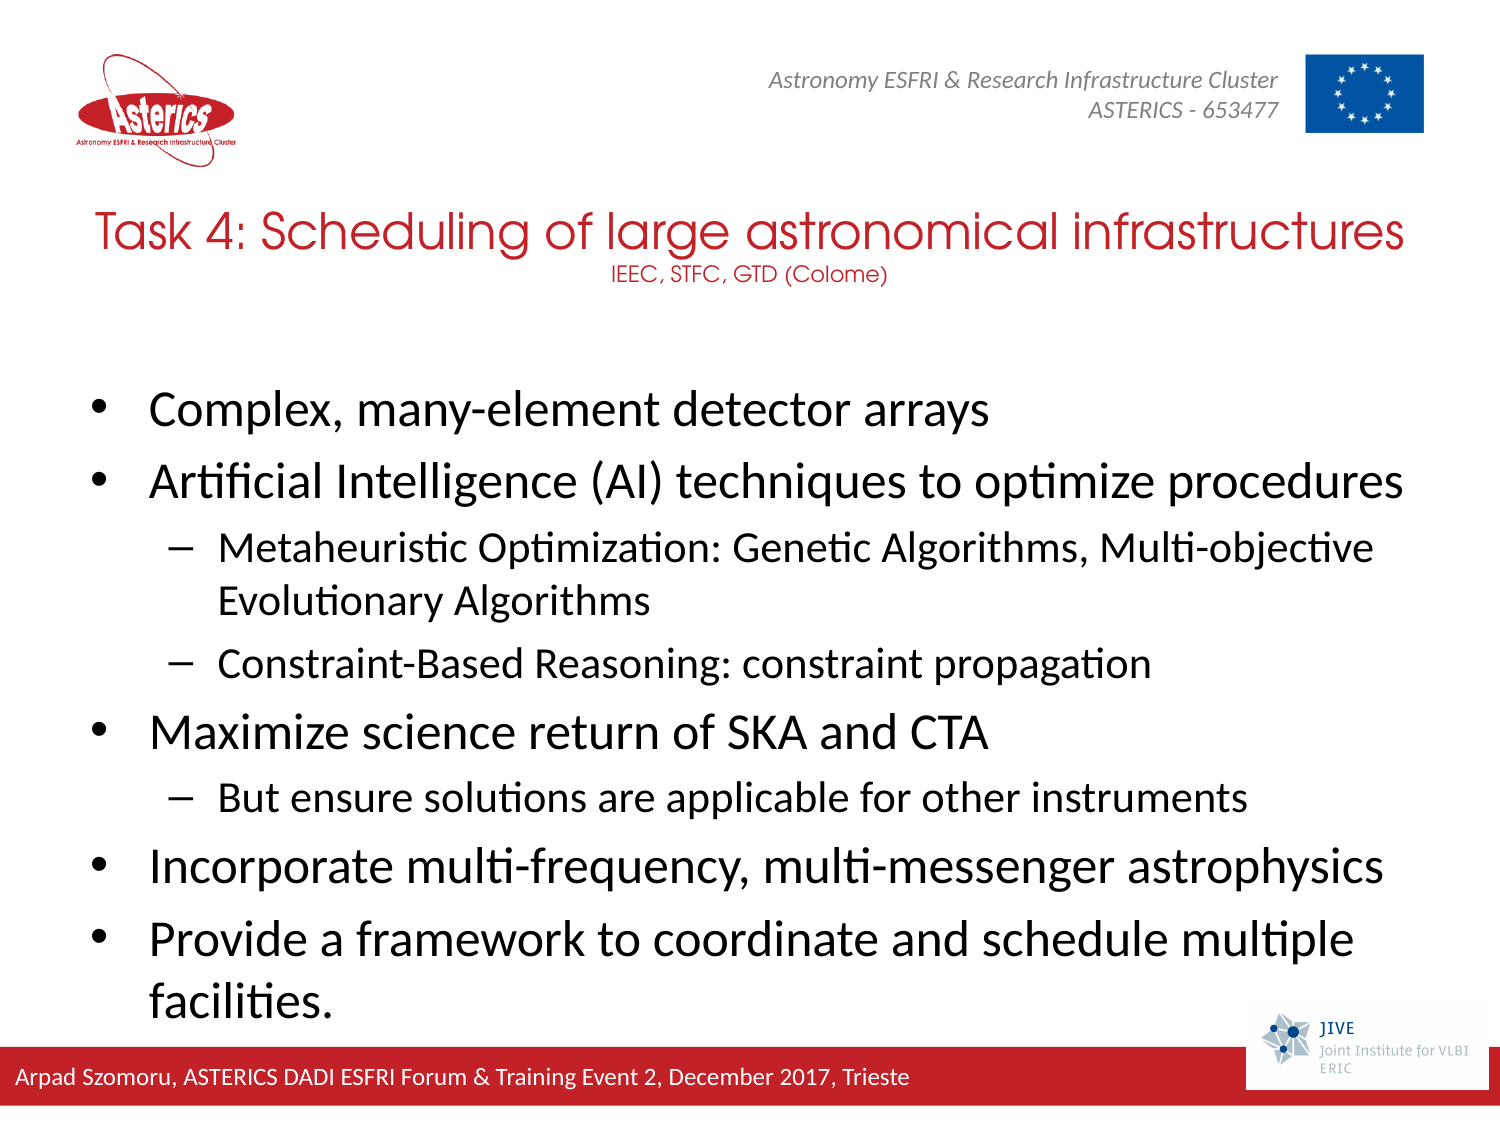

# Task 4: Scheduling of large astronomical infrastructures IEEC, STFC, GTD (Colome)
Complex, many-element detector arrays
Artificial Intelligence (AI) techniques to optimize procedures
Metaheuristic Optimization: Genetic Algorithms, Multi-objective Evolutionary Algorithms
Constraint-Based Reasoning: constraint propagation
Maximize science return of SKA and CTA
But ensure solutions are applicable for other instruments
Incorporate multi-frequency, multi-messenger astrophysics
Provide a framework to coordinate and schedule multiple facilities.
Arpad Szomoru, ASTERICS DADI ESFRI Forum & Training Event 2, December 2017, Trieste